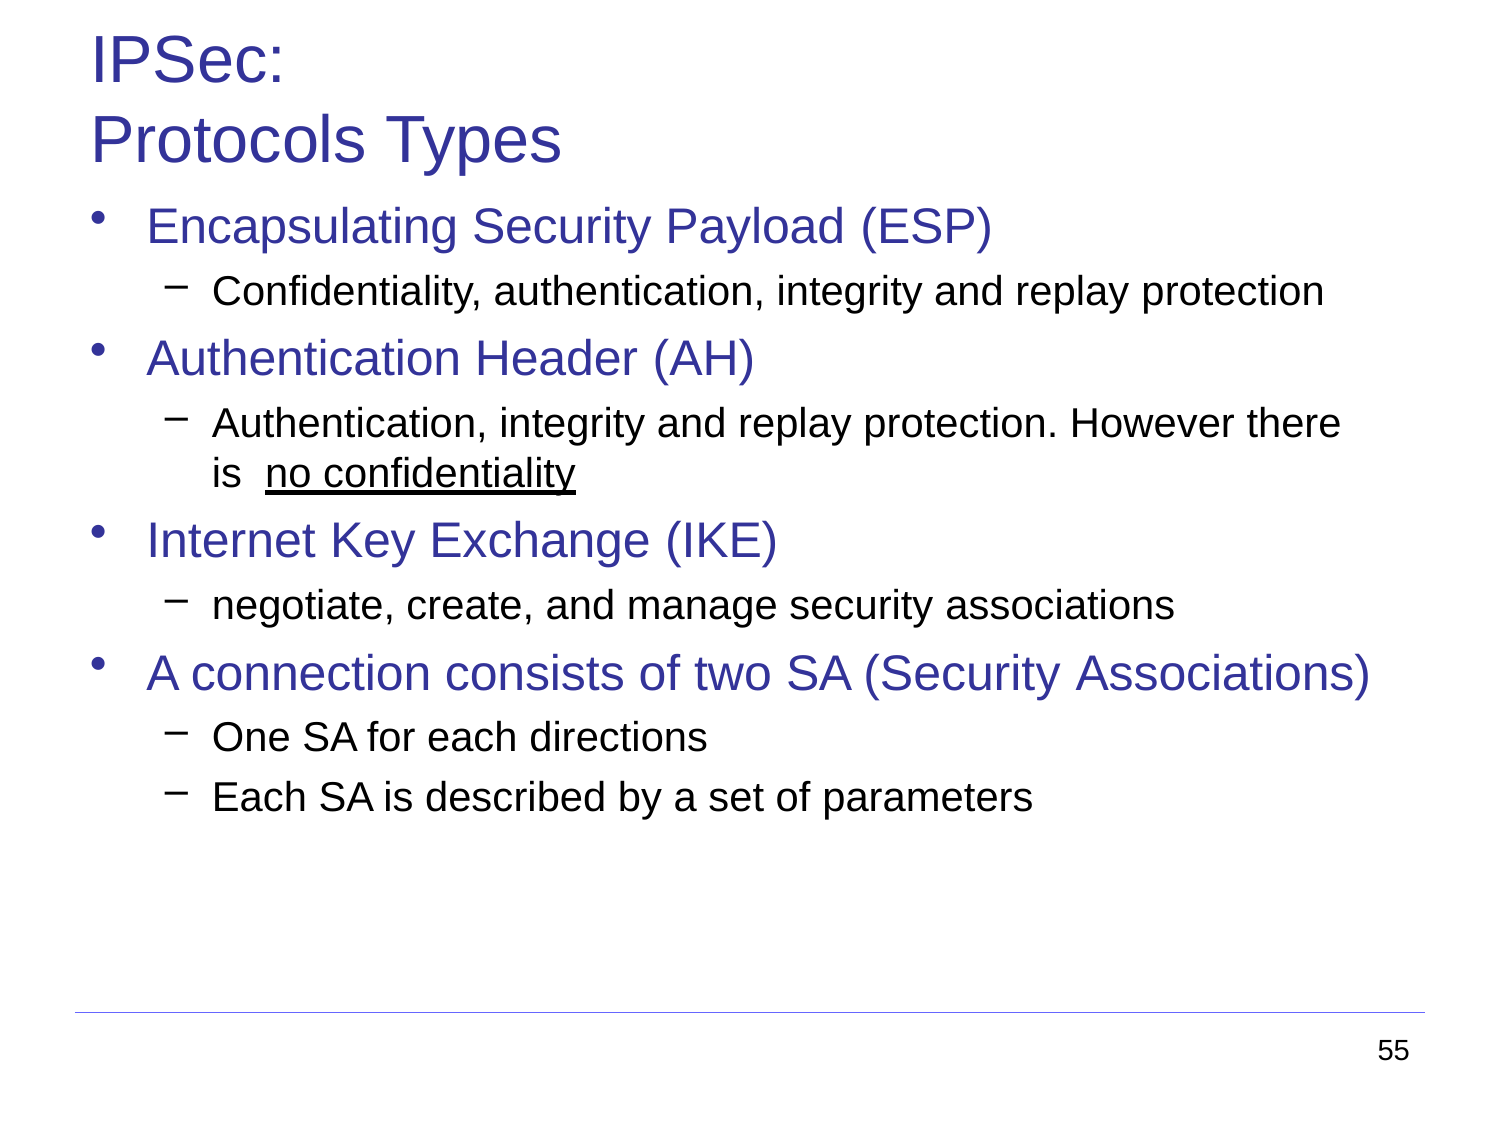

# IPSec:  Protocols Types
Encapsulating Security Payload (ESP)
Confidentiality, authentication, integrity and replay protection
Authentication Header (AH)
Authentication, integrity and replay protection. However there is  no confidentiality
Internet Key Exchange (IKE)
negotiate, create, and manage security associations
A connection consists of two SA (Security Associations)
One SA for each directions
Each SA is described by a set of parameters

55